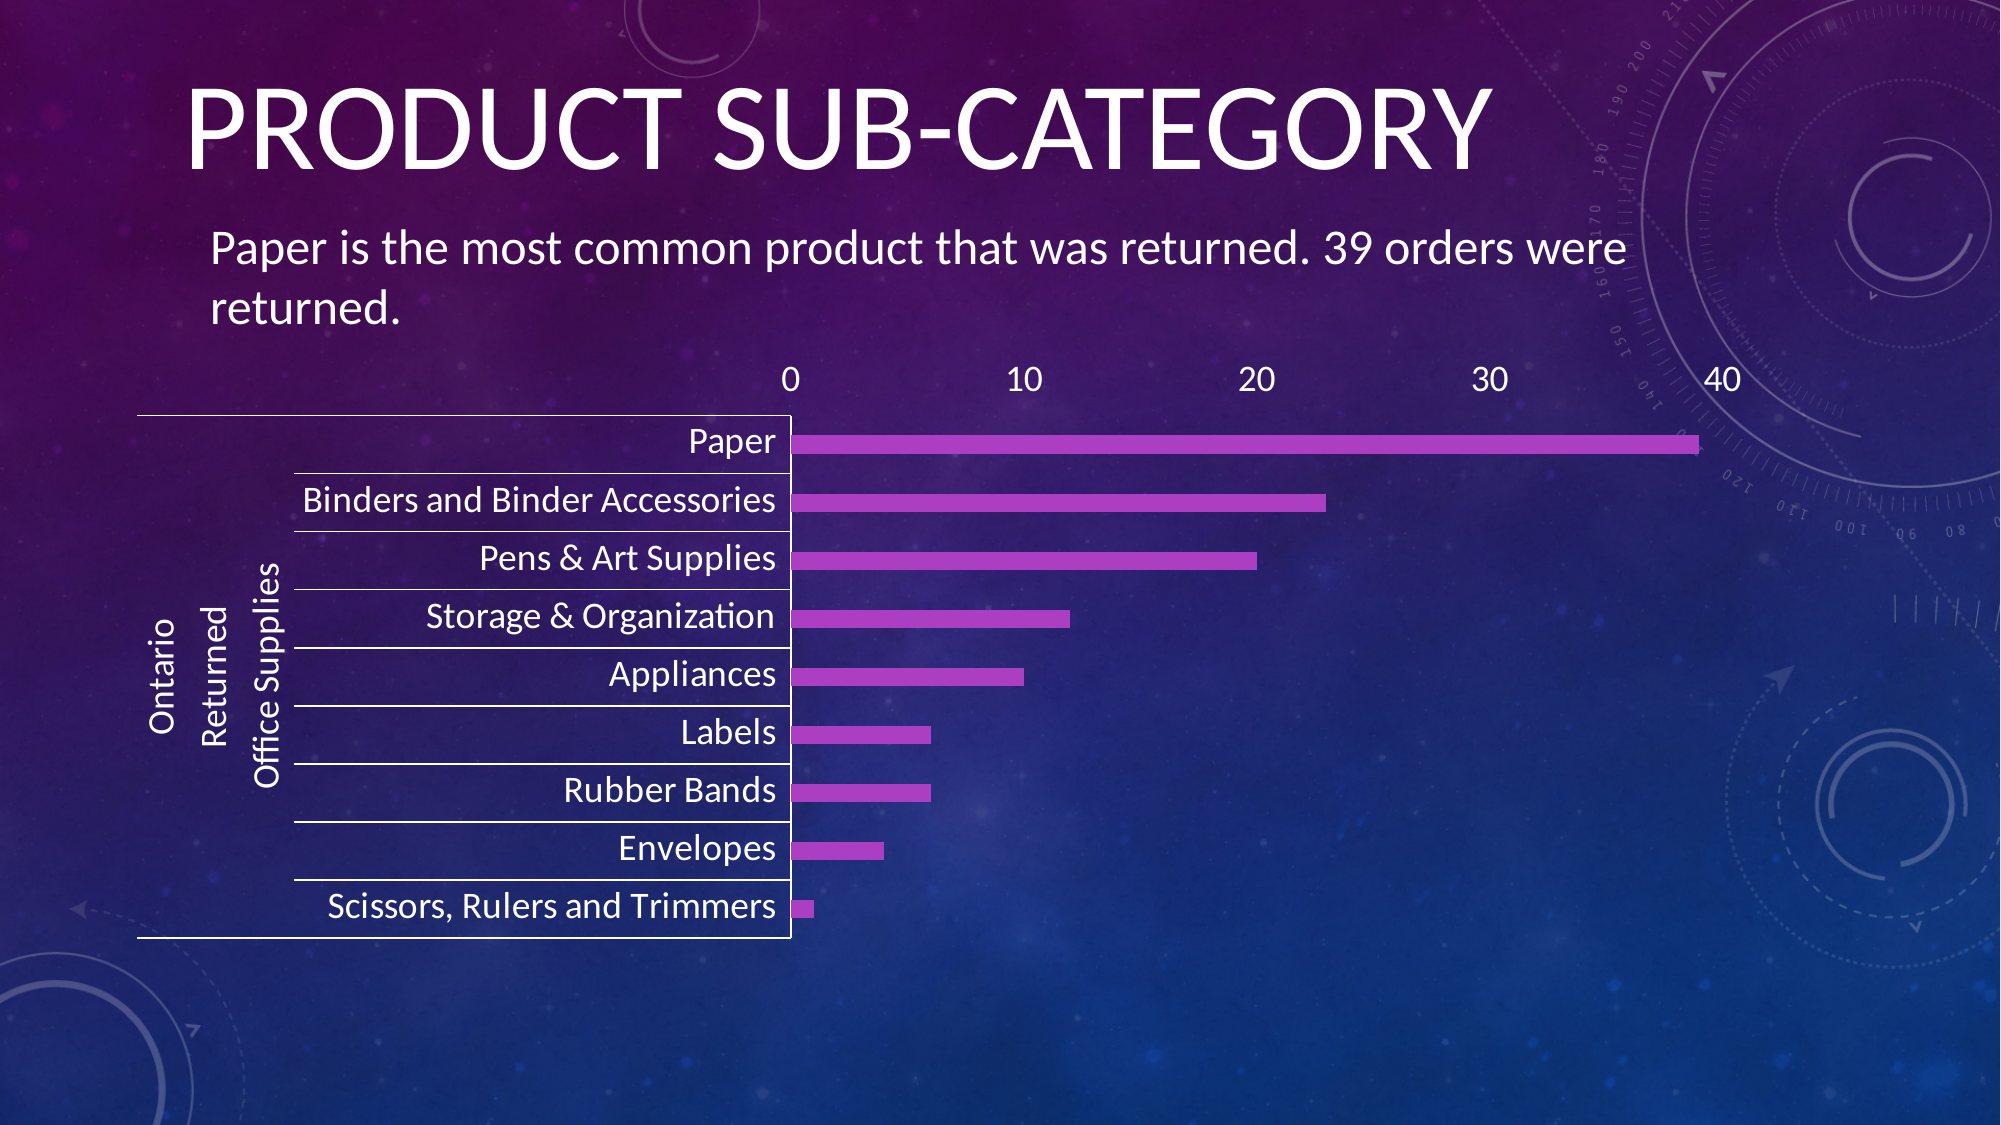

# Product sub-category
Paper is the most common product that was returned. 39 orders were returned.

### Chart

| Category | Total |
|---|---|
| Paper | 39.0 |
| Binders and Binder Accessories | 23.0 |
| Pens & Art Supplies | 20.0 |
| Storage & Organization | 12.0 |
| Appliances | 10.0 |
| Labels | 6.0 |
| Rubber Bands | 6.0 |
| Envelopes | 4.0 |
| Scissors, Rulers and Trimmers | 1.0 |